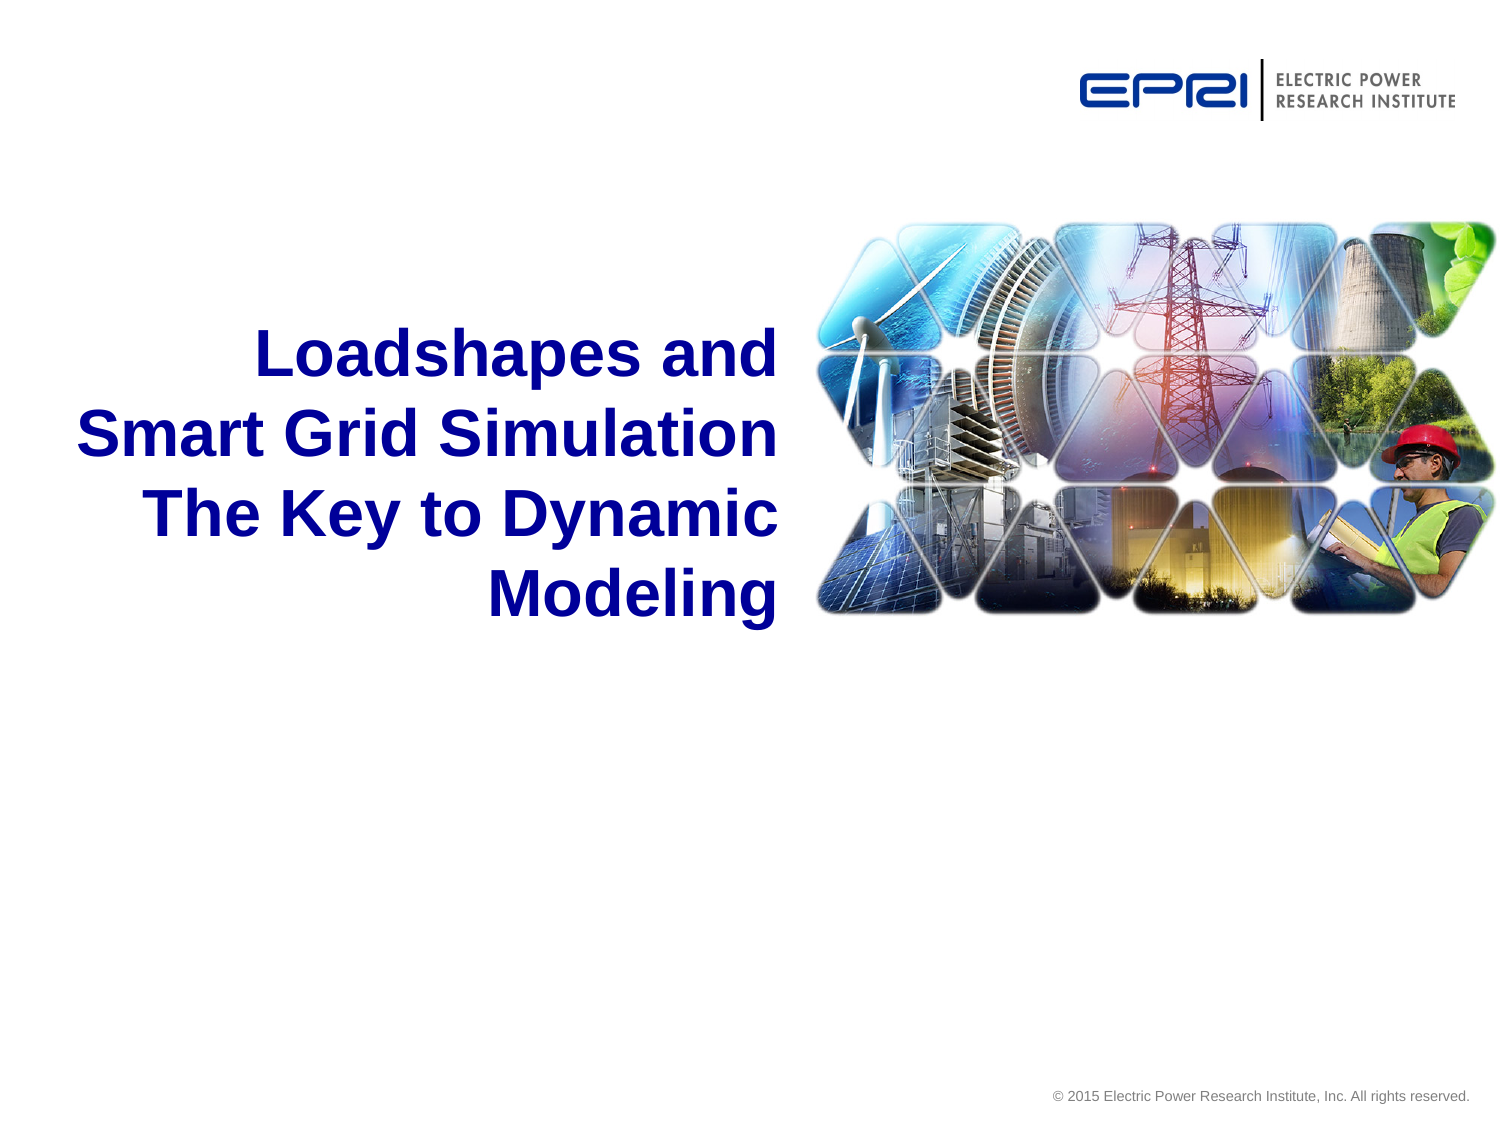

# Loadshapes and Smart Grid Simulation The Key to Dynamic Modeling